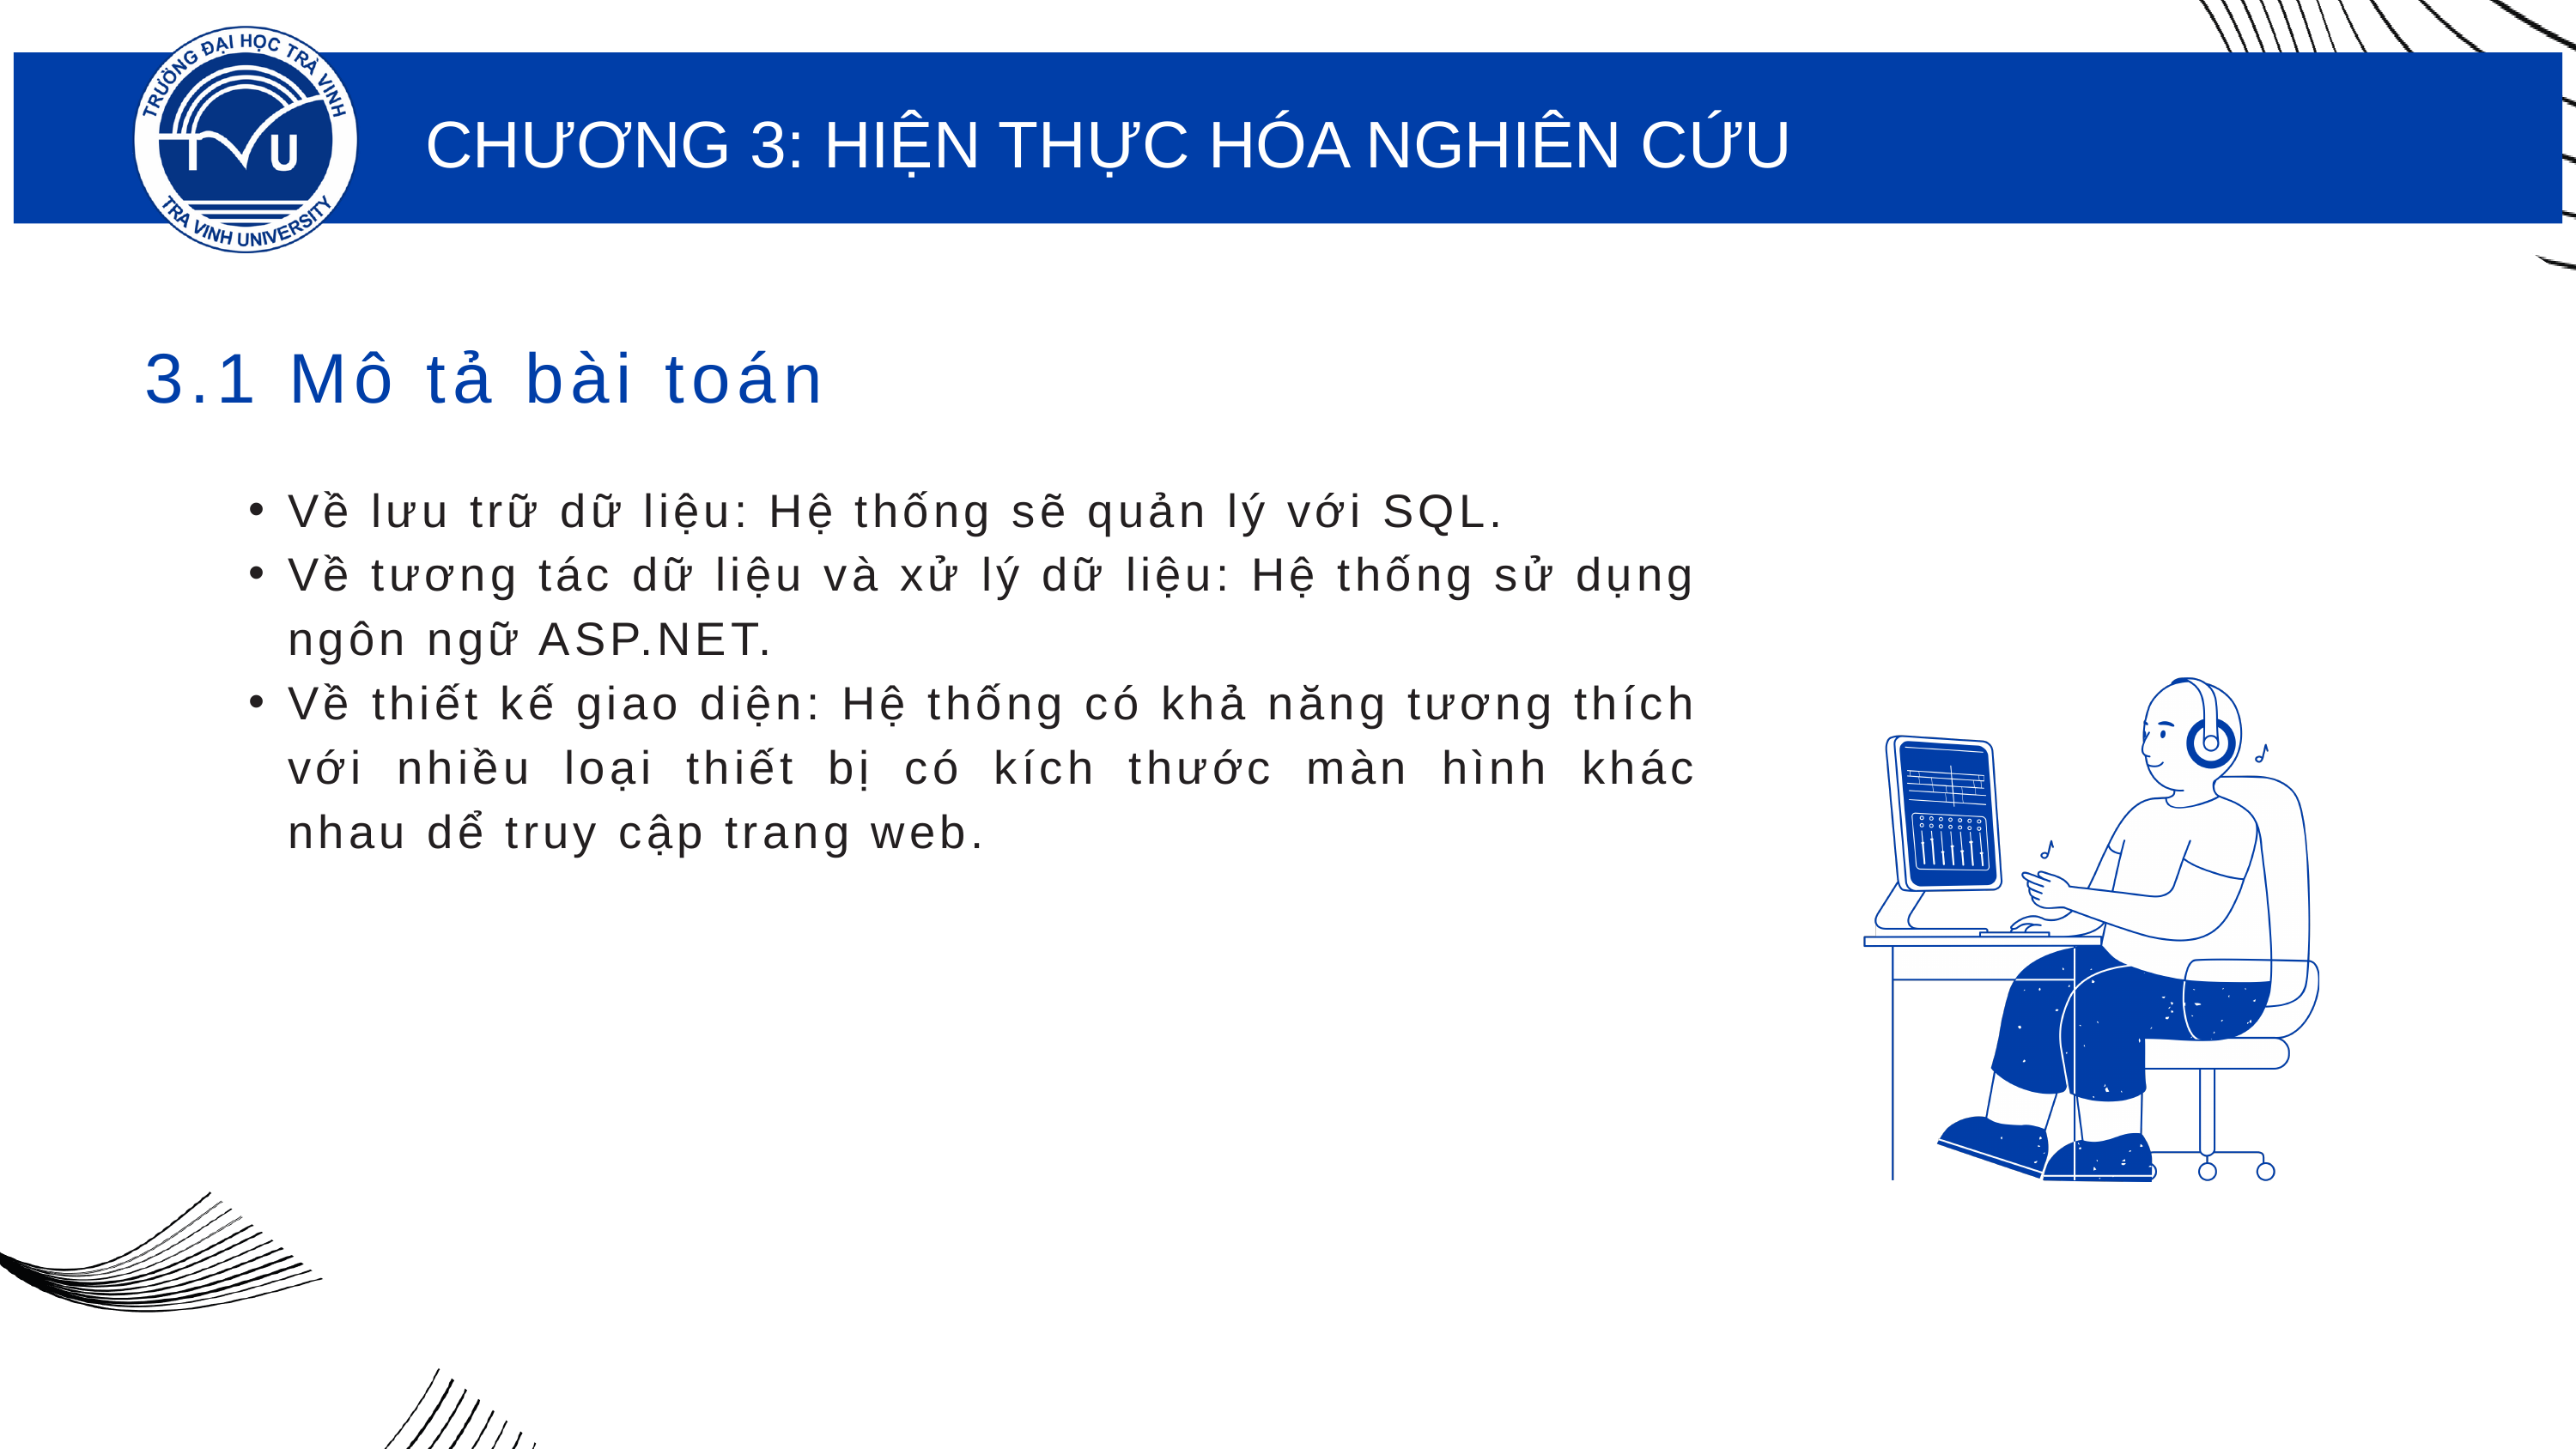

CHƯƠNG 3: HIỆN THỰC HÓA NGHIÊN CỨU
3.1 Mô tả bài toán
1
Về lưu trữ dữ liệu: Hệ thống sẽ quản lý với SQL.
Về tương tác dữ liệu và xử lý dữ liệu: Hệ thống sử dụng ngôn ngữ ASP.NET.
Về thiết kế giao diện: Hệ thống có khả năng tương thích với nhiều loại thiết bị có kích thước màn hình khác nhau dể truy cập trang web.

2

3
4